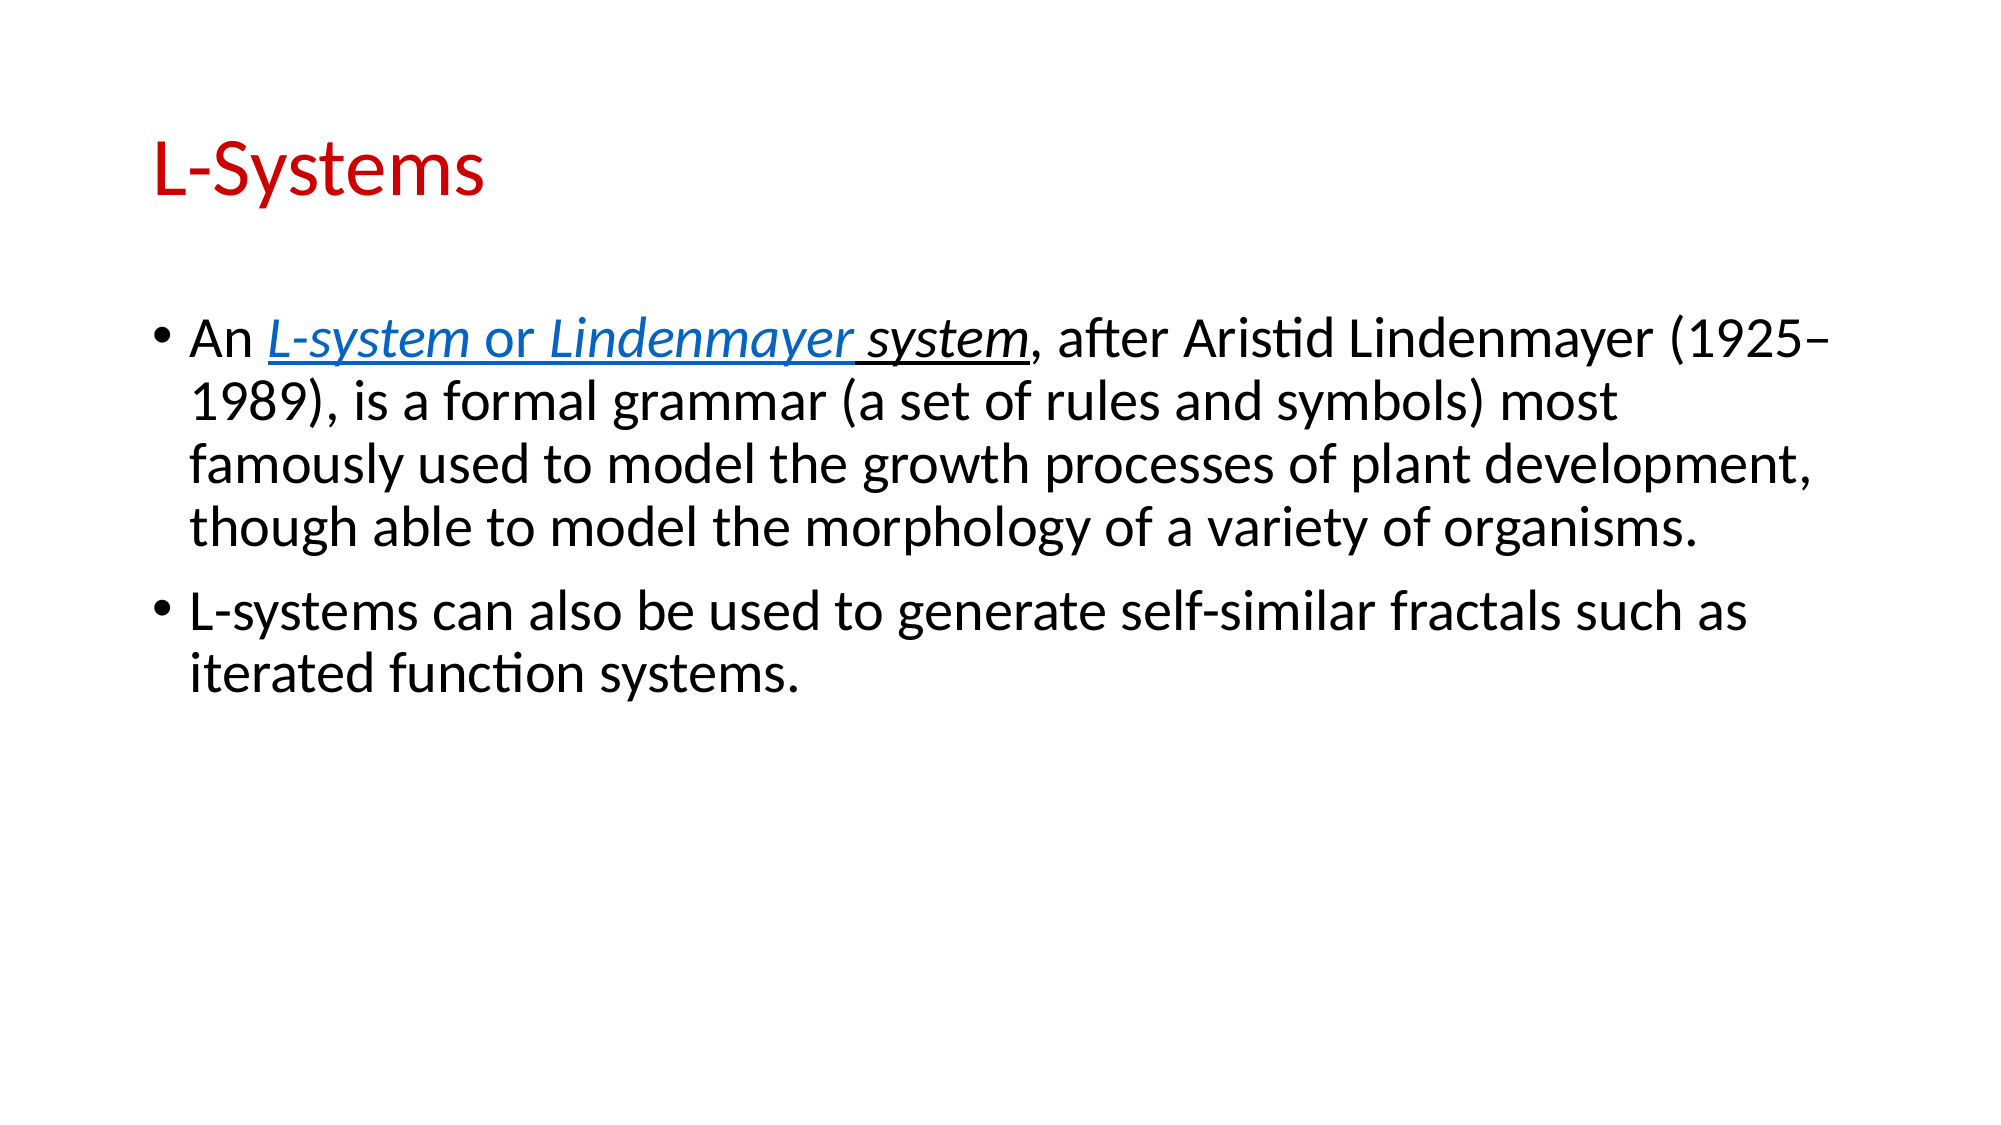

# L-Systems
An L-system or Lindenmayer system, after Aristid Lindenmayer (1925–1989), is a formal grammar (a set of rules and symbols) most famously used to model the growth processes of plant development, though able to model the morphology of a variety of organisms.
L-systems can also be used to generate self-similar fractals such as iterated function systems.